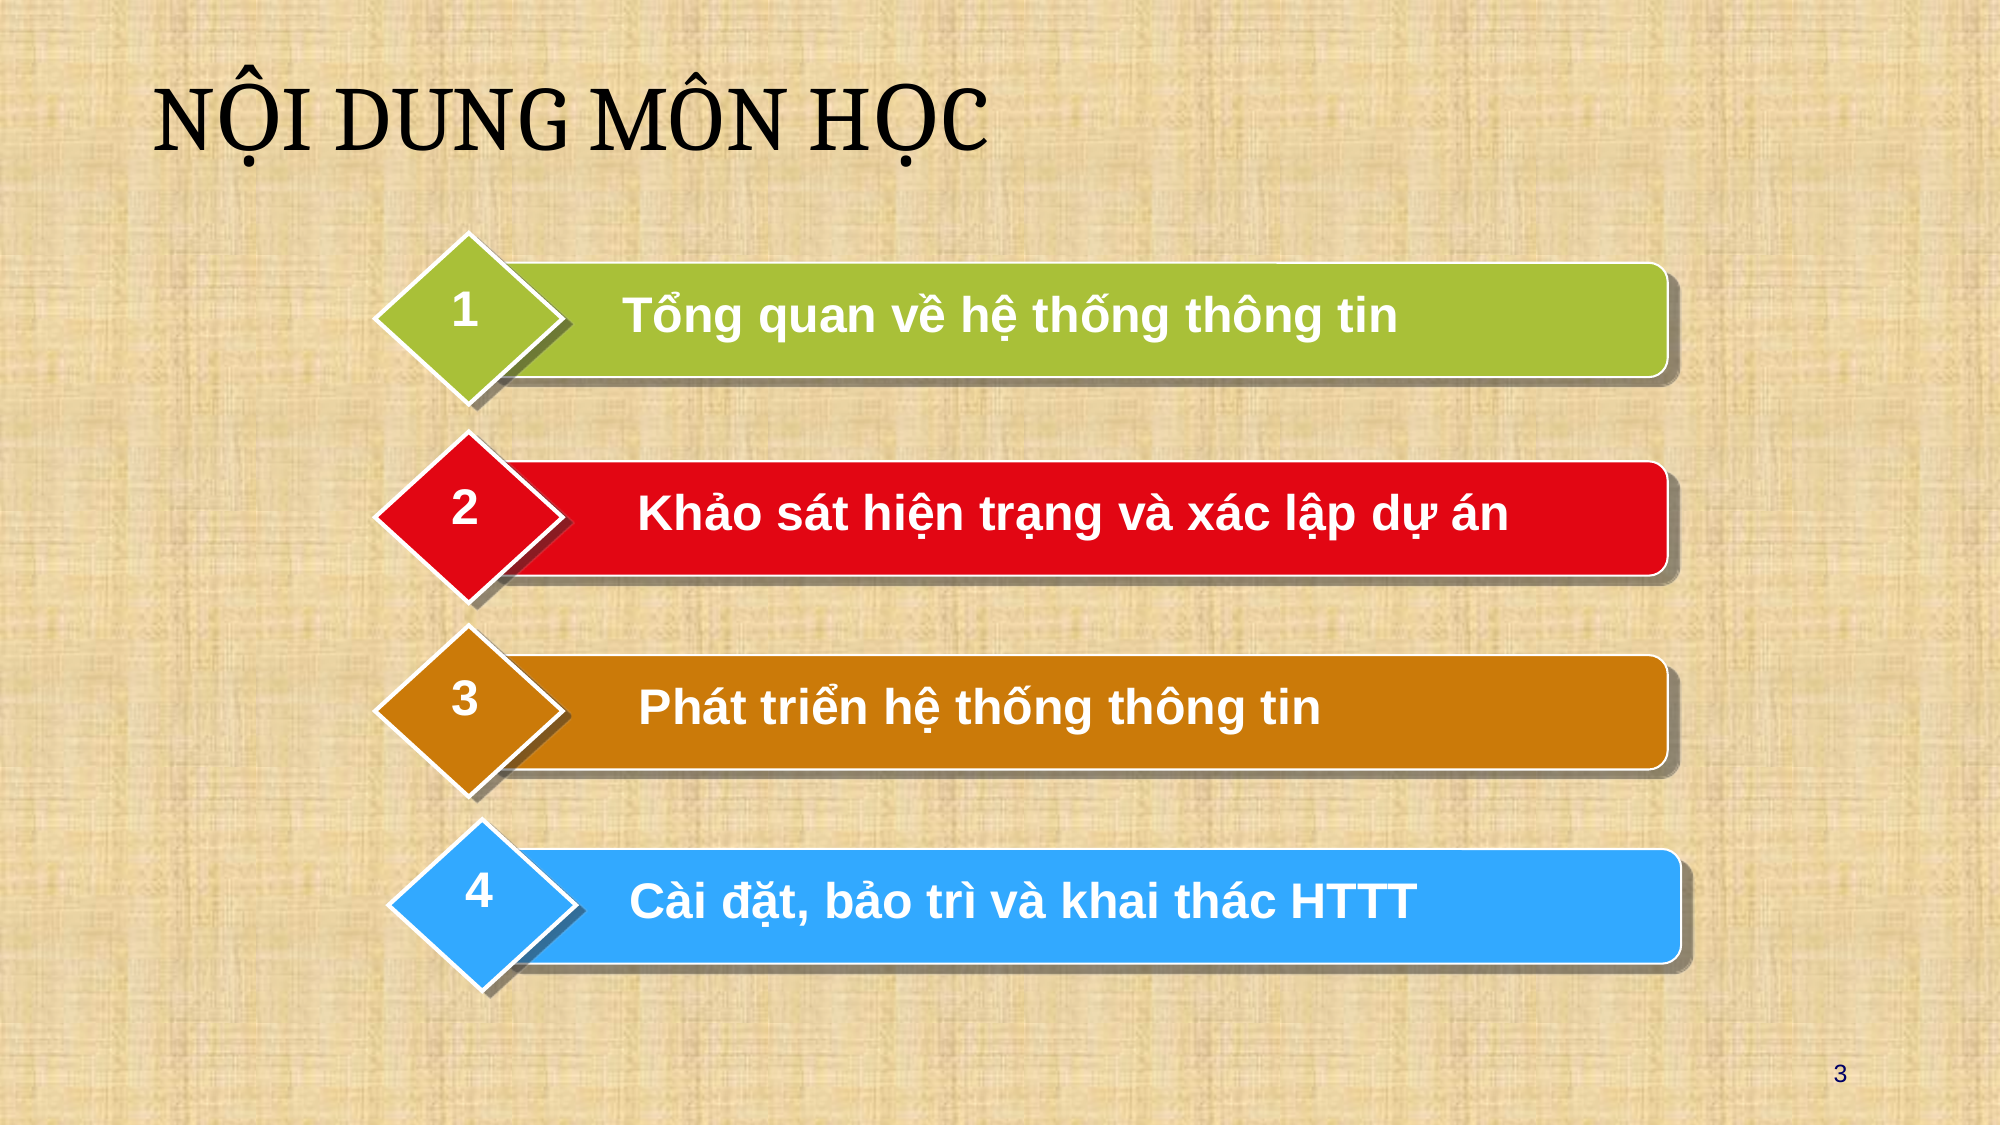

# NỘI DUNG MÔN HỌC

1
Tổng quan về hệ thống thông tin

2
Khảo sát hiện trạng và xác lập dự án

3
    Phát triển hệ thống thông tin

4
Cài đặt, bảo trì và khai thác HTTT
3